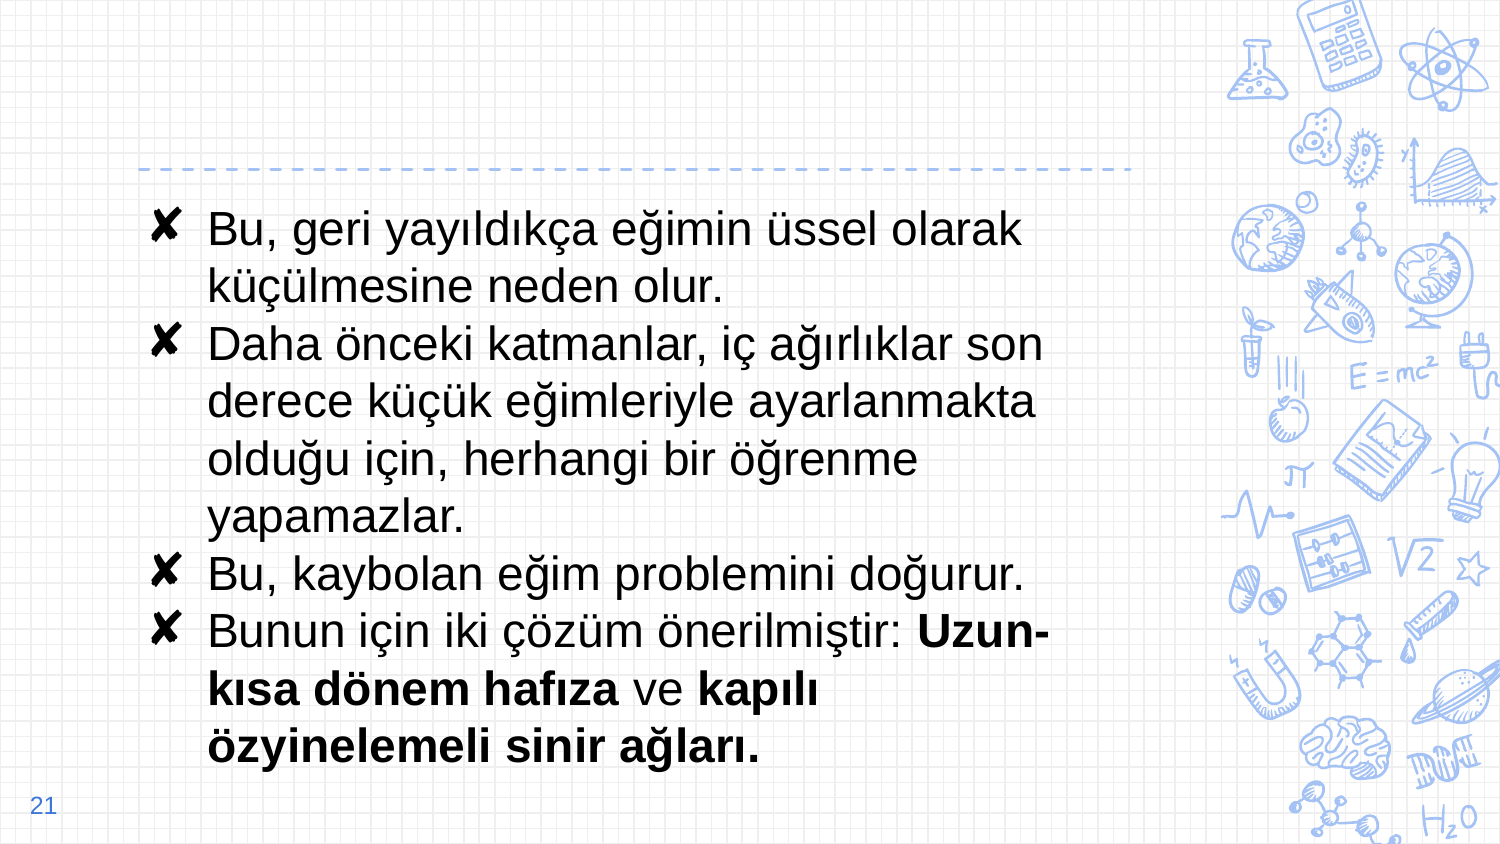

Bu, geri yayıldıkça eğimin üssel olarak küçülmesine neden olur.
Daha önceki katmanlar, iç ağırlıklar son derece küçük eğimleriyle ayarlanmakta olduğu için, herhangi bir öğrenme yapamazlar.
Bu, kaybolan eğim problemini doğurur.
Bunun için iki çözüm önerilmiştir: Uzun-kısa dönem hafıza ve kapılı özyinelemeli sinir ağları.

21